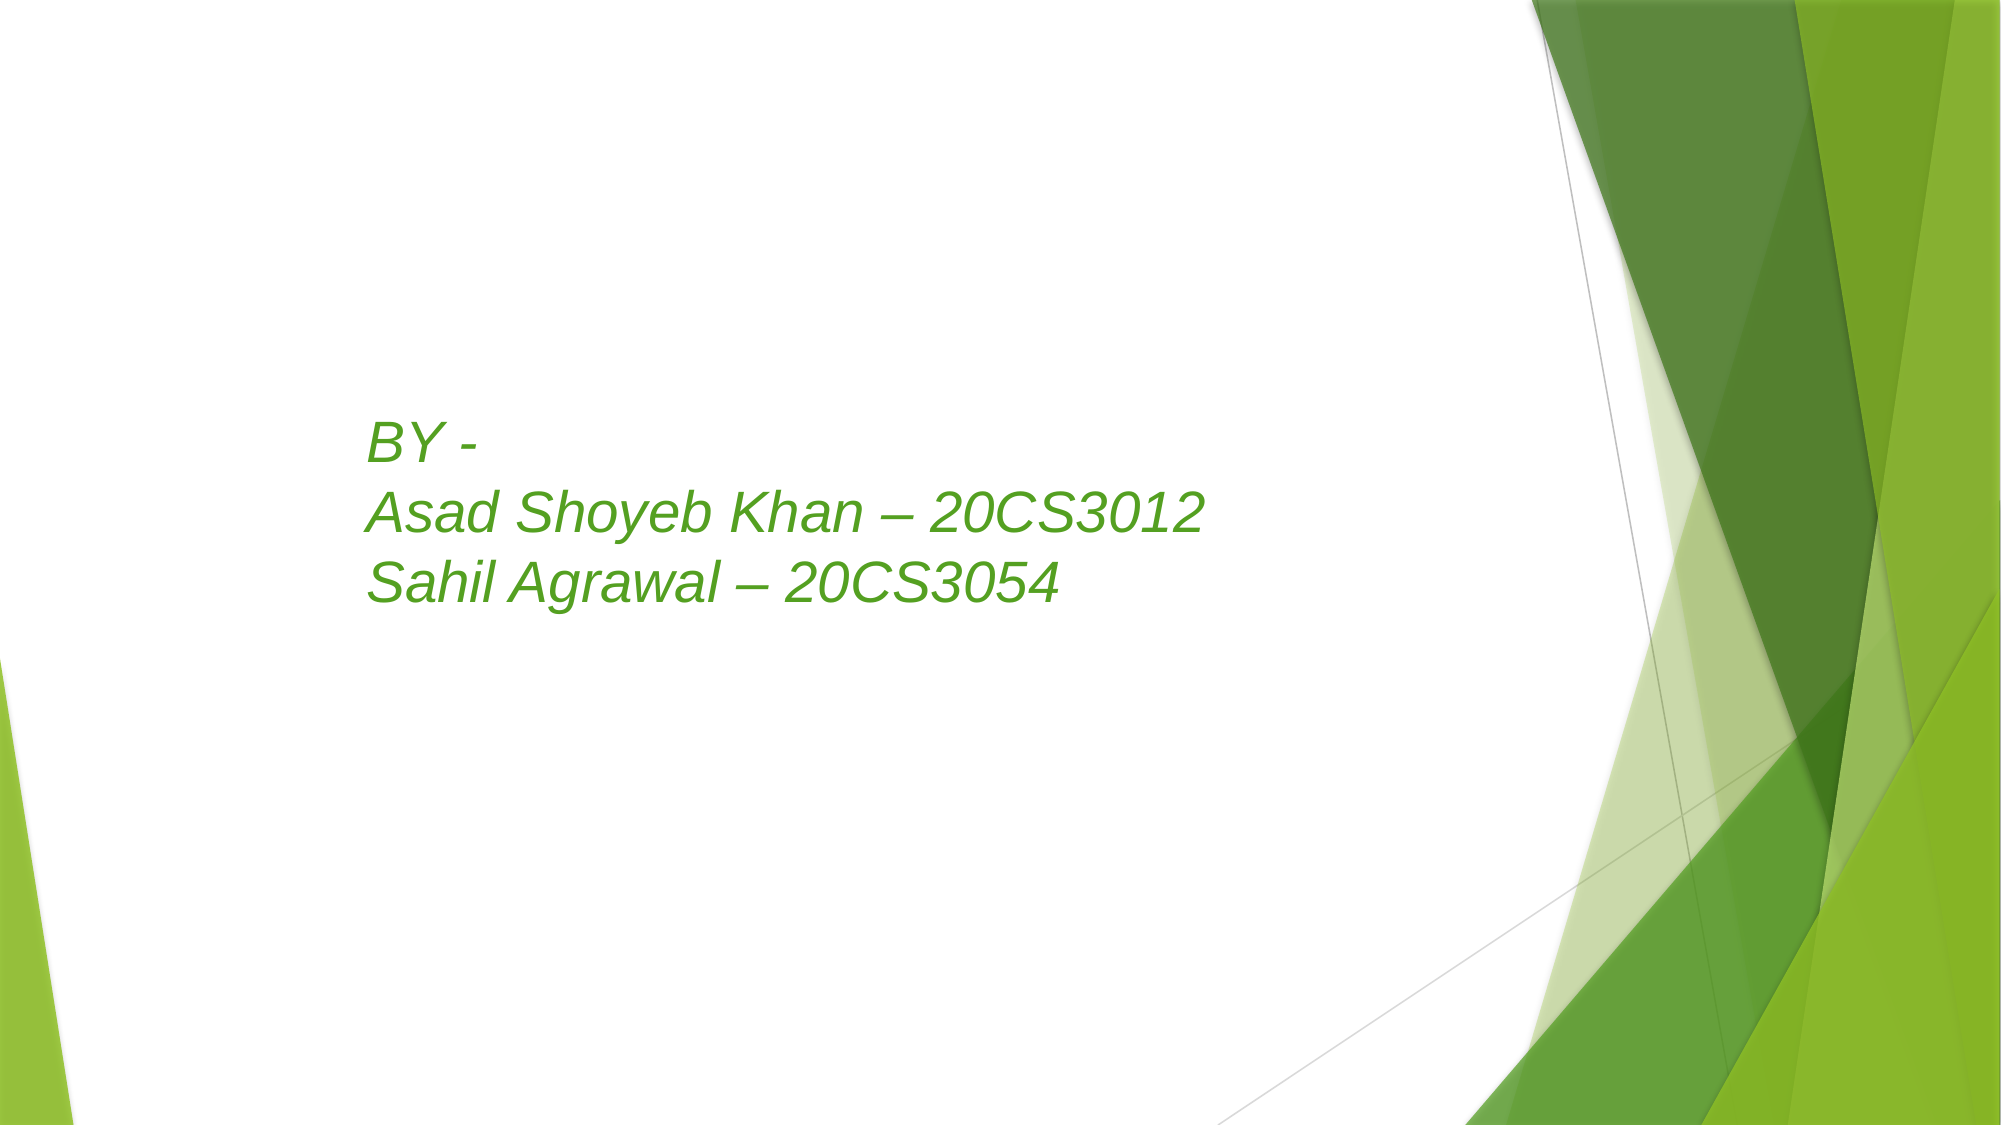

BY -
Asad Shoyeb Khan – 20CS3012
Sahil Agrawal – 20CS3054